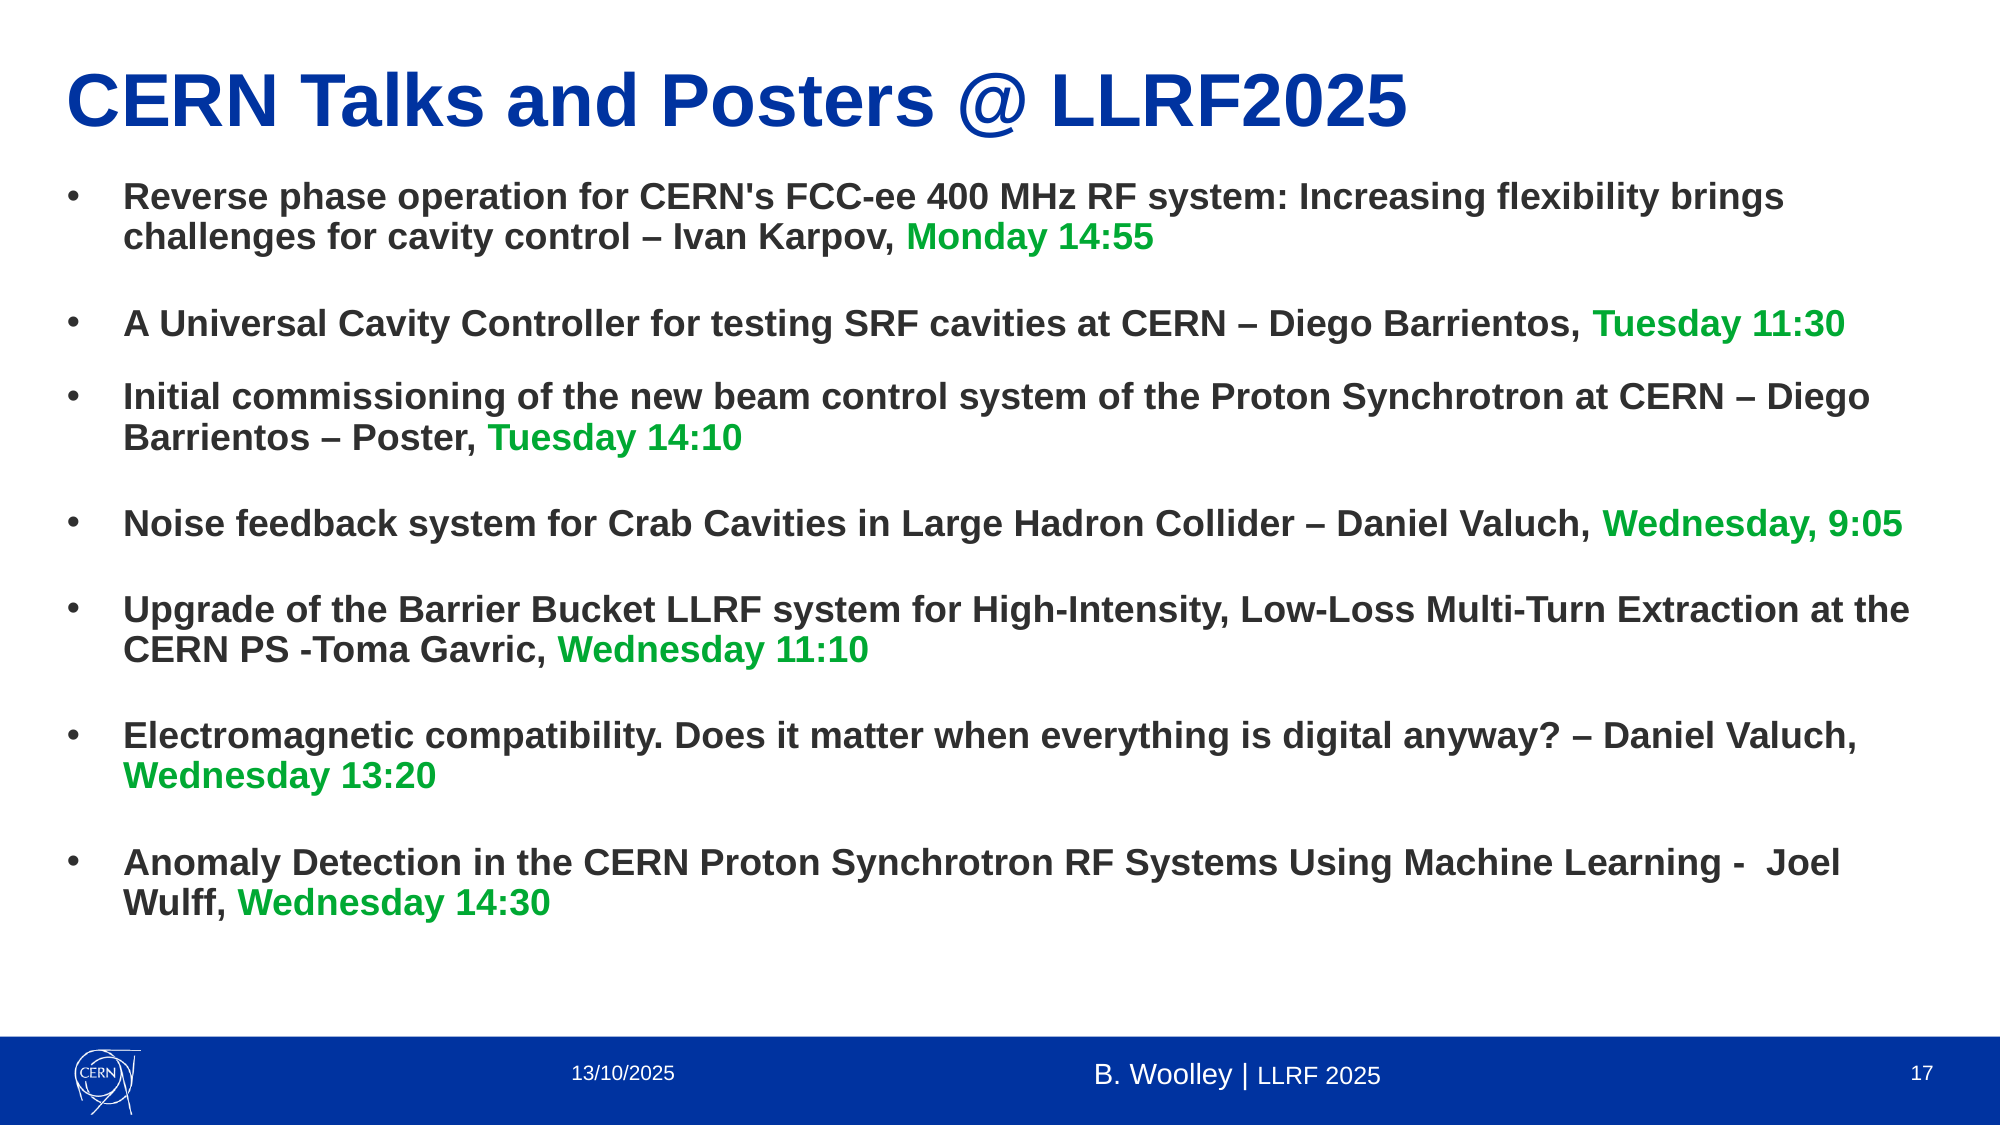

CERN Talks and Posters @ LLRF2025
# Reverse phase operation for CERN's FCC-ee 400 MHz RF system: Increasing flexibility brings challenges for cavity control – Ivan Karpov, Monday 14:55
A Universal Cavity Controller for testing SRF cavities at CERN – Diego Barrientos, Tuesday 11:30
Initial commissioning of the new beam control system of the Proton Synchrotron at CERN – Diego Barrientos – Poster, Tuesday 14:10
Noise feedback system for Crab Cavities in Large Hadron Collider – Daniel Valuch, Wednesday, 9:05
Upgrade of the Barrier Bucket LLRF system for High-Intensity, Low-Loss Multi-Turn Extraction at the CERN PS -Toma Gavric, Wednesday 11:10
Electromagnetic compatibility. Does it matter when everything is digital anyway? – Daniel Valuch, Wednesday 13:20
Anomaly Detection in the CERN Proton Synchrotron RF Systems Using Machine Learning -  Joel Wulff, Wednesday 14:30
13/10/2025
B. Woolley | LLRF 2025
17